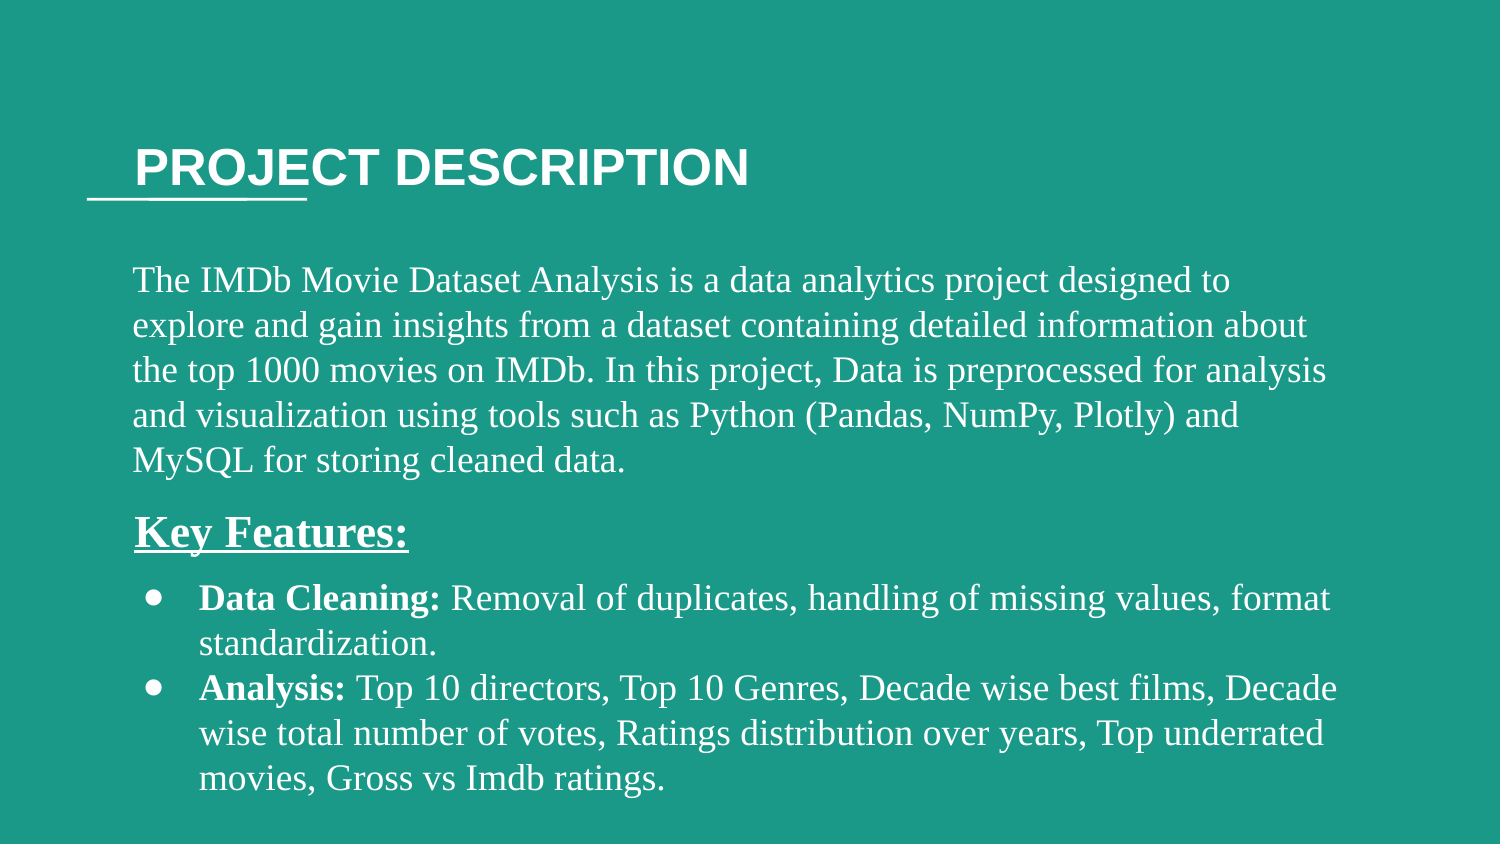

# PROJECT DESCRIPTION
The IMDb Movie Dataset Analysis is a data analytics project designed to explore and gain insights from a dataset containing detailed information about the top 1000 movies on IMDb. In this project, Data is preprocessed for analysis and visualization using tools such as Python (Pandas, NumPy, Plotly) and MySQL for storing cleaned data.
Key Features:
Data Cleaning: Removal of duplicates, handling of missing values, format standardization.
Analysis: Top 10 directors, Top 10 Genres, Decade wise best films, Decade wise total number of votes, Ratings distribution over years, Top underrated movies, Gross vs Imdb ratings.